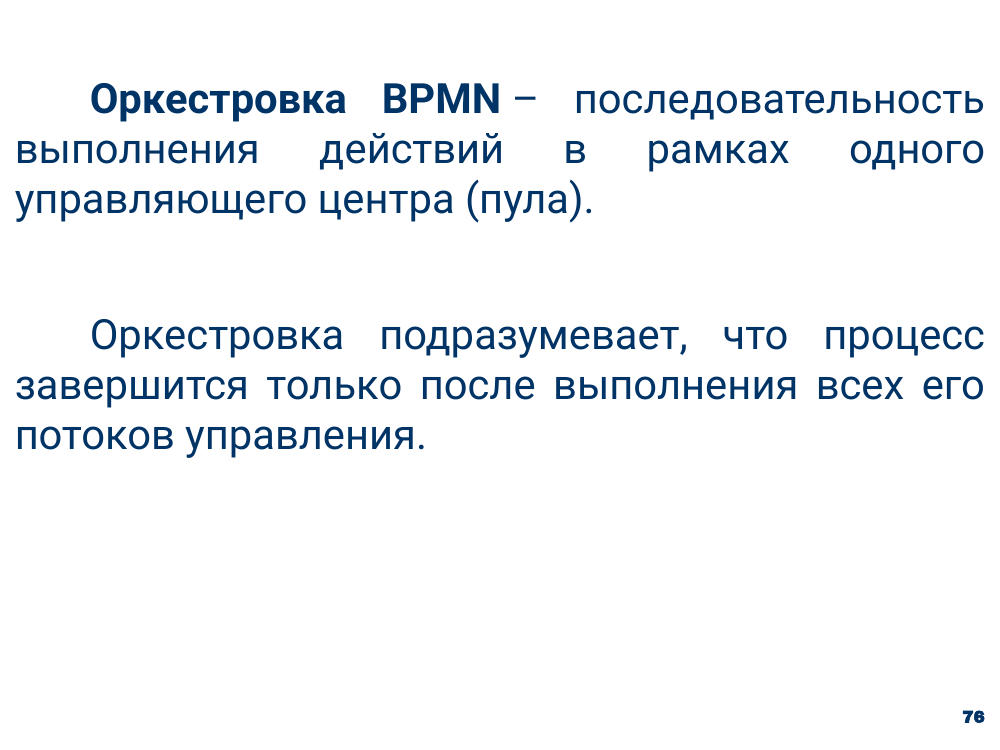

Оркестровка BPMN – последовательность выполнения действий в рамках одного управляющего центра (пула).
Оркестровка подразумевает, что процесс завершится только после выполнения всех его потоков управления.
76